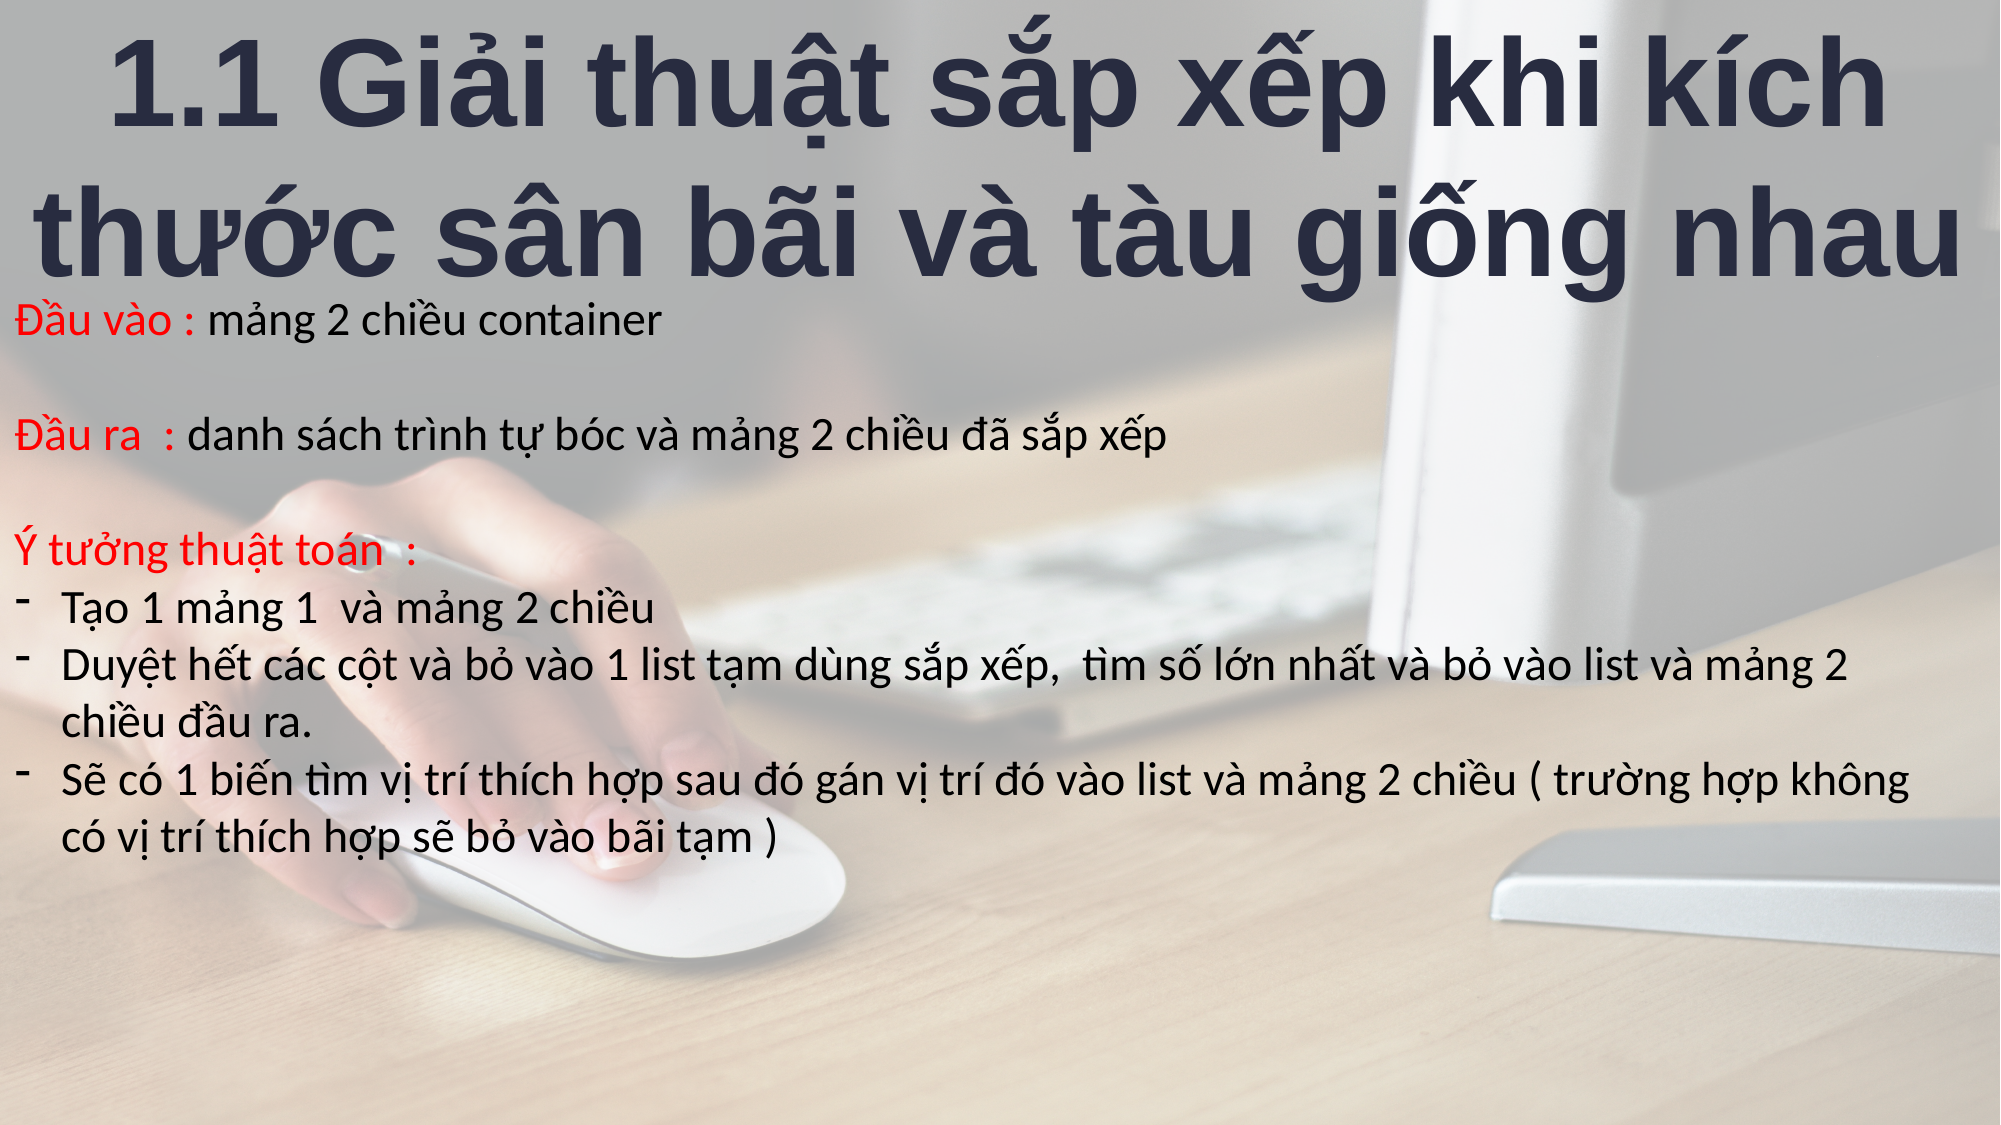

1.1 Giải thuật sắp xếp khi kích thước sân bãi và tàu giống nhau
Đầu vào : mảng 2 chiều container

Đầu ra  : danh sách trình tự bóc và mảng 2 chiều đã sắp xếp

Ý tưởng thuật toán  :
Tạo 1 mảng 1  và mảng 2 chiều
Duyệt hết các cột và bỏ vào 1 list tạm dùng sắp xếp,  tìm số lớn nhất và bỏ vào list và mảng 2 chiều đầu ra.
Sẽ có 1 biến tìm vị trí thích hợp sau đó gán vị trí đó vào list và mảng 2 chiều ( trường hợp không có vị trí thích hợp sẽ bỏ vào bãi tạm )